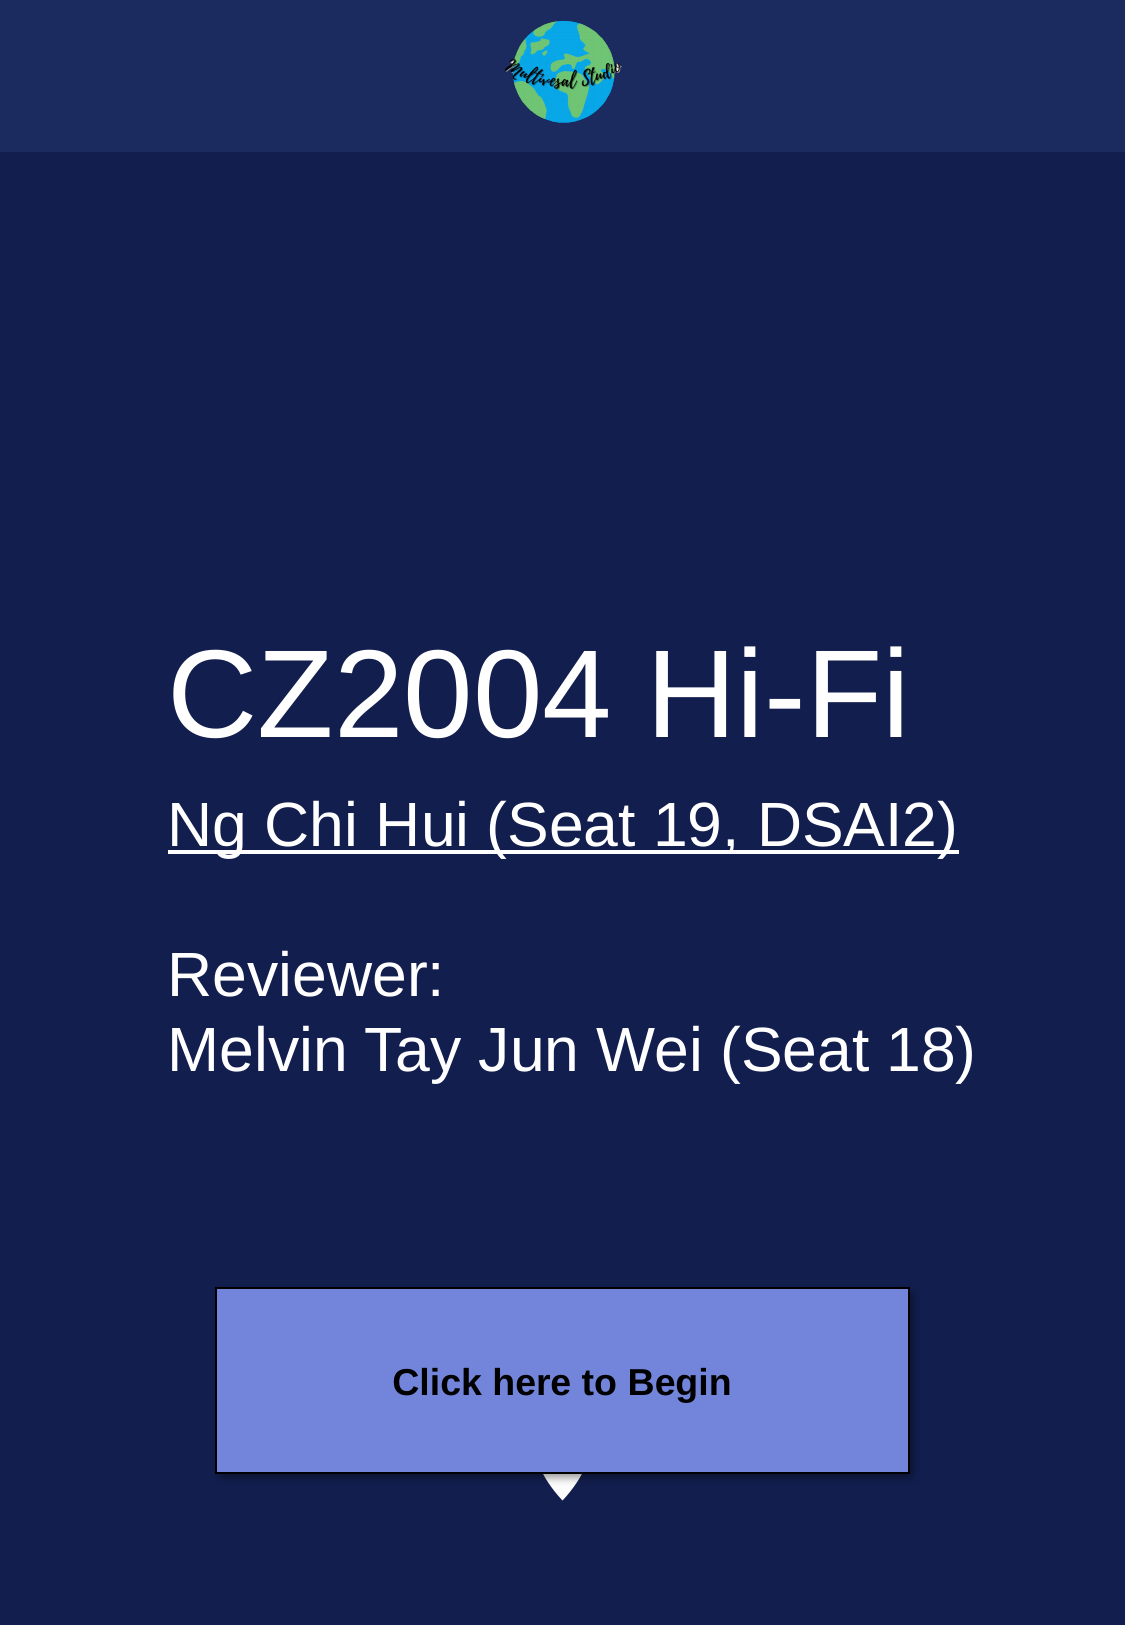

CZ2004 Hi-Fi
Ng Chi Hui (Seat 19, DSAI2)

Reviewer:
Melvin Tay Jun Wei (Seat 18)
Click here to Begin